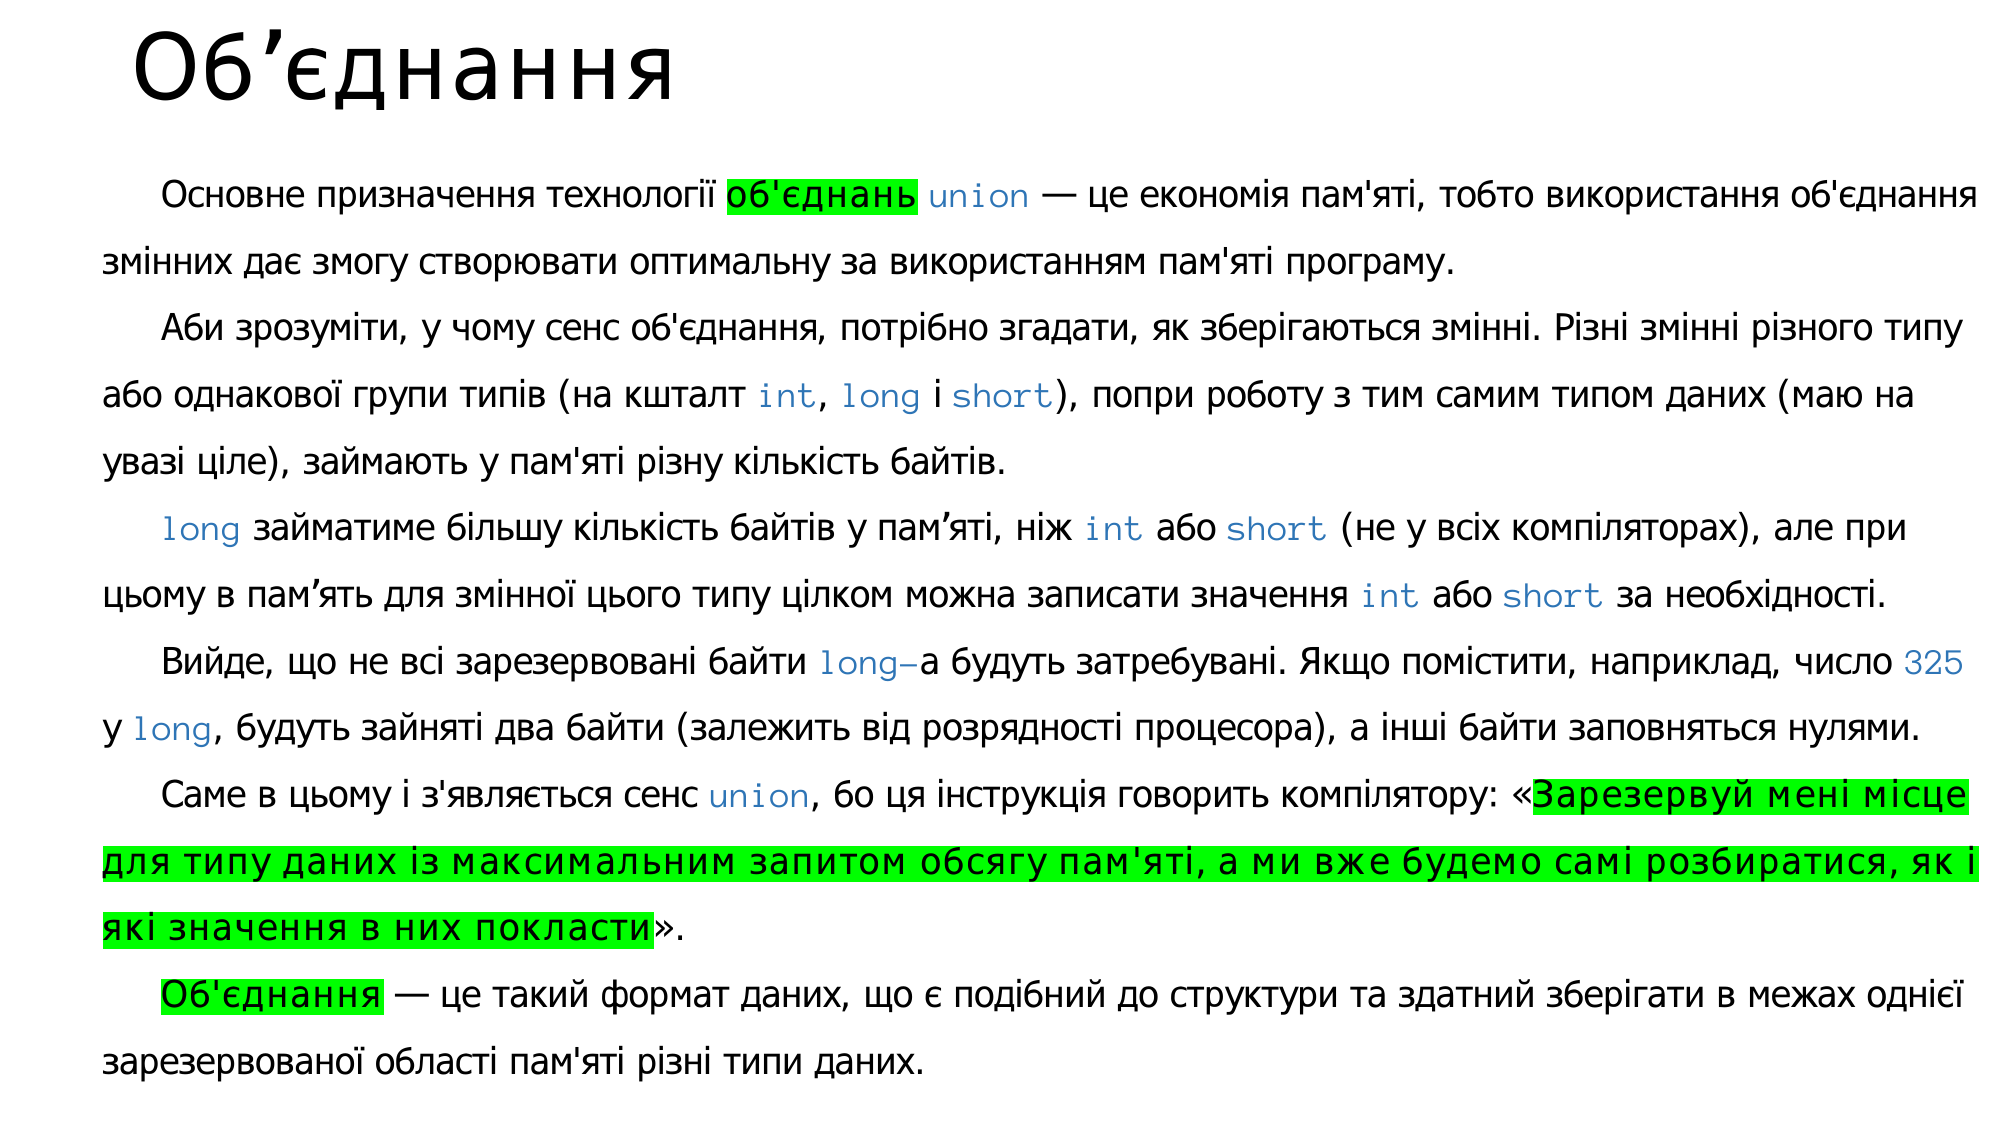

# Об’єднання
Основне призначення технології об'єднань union — це економія пам'яті, тобто використання об'єднання змінних дає змогу створювати оптимальну за використанням пам'яті програму.
Аби зрозуміти, у чому сенс об'єднання, потрібно згадати, як зберігаються змінні. Різні змінні різного типу або однакової групи типів (на кшталт int, long і short), попри роботу з тим самим типом даних (маю на увазі ціле), займають у пам'яті різну кількість байтів.
long займатиме більшу кількість байтів у пам’яті, ніж int або short (не у всіх компіляторах), але при цьому в пам’ять для змінної цього типу цілком можна записати значення int або short за необхідності.
Вийде, що не всі зарезервовані байти long-а будуть затребувані. Якщо помістити, наприклад, число 325 у long, будуть зайняті два байти (залежить від розрядності процесора), а інші байти заповняться нулями.
Саме в цьому і з'являється сенс union, бо ця інструкція говорить компілятору: «Зарезервуй мені місце для типу даних із максимальним запитом обсягу пам'яті, а ми вже будемо самі розбиратися, як і які значення в них покласти».
Об'єднання — це такий формат даних, що є подібний до структури та здатний зберігати в межах однієї зарезервованої області пам'яті різні типи даних.